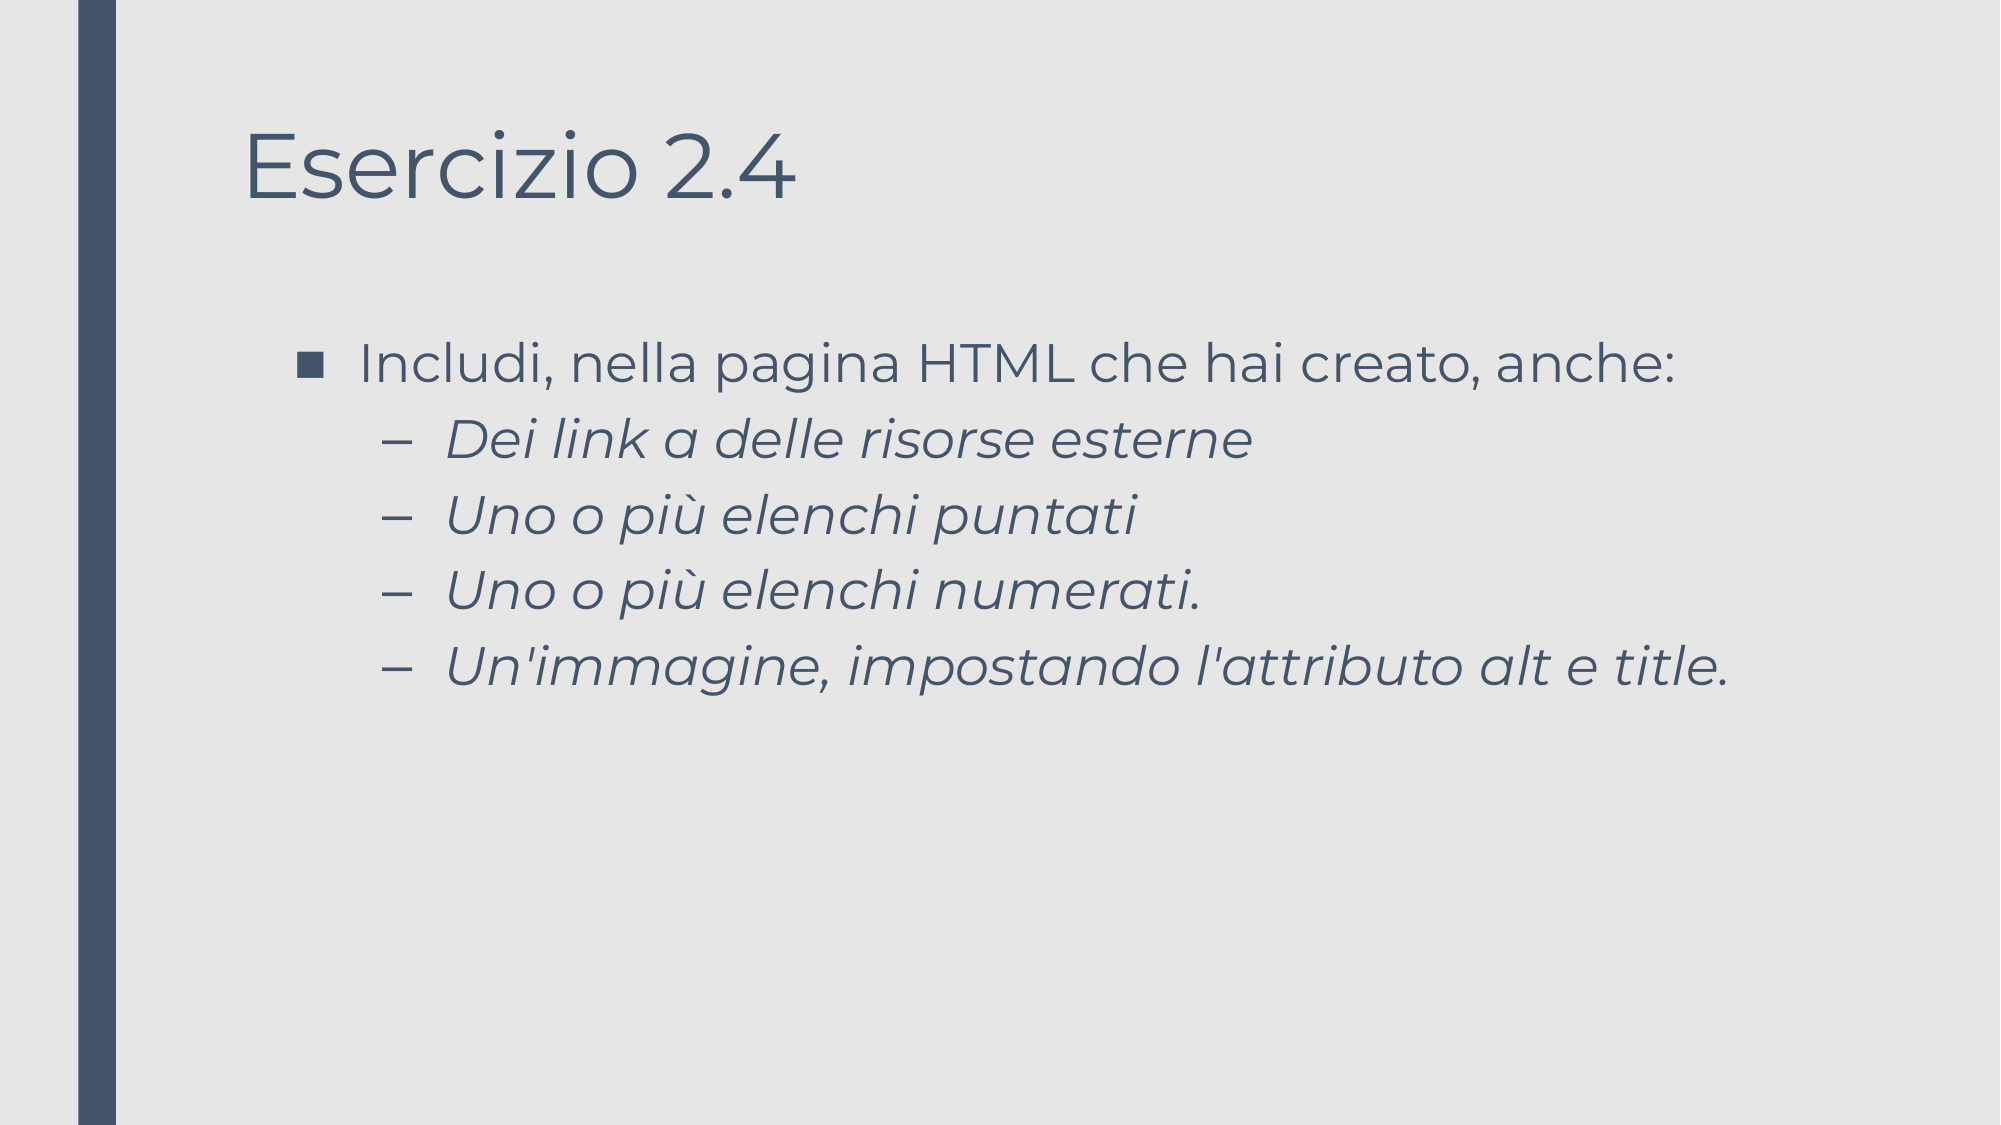

# Esercizio 2.4
Includi, nella pagina HTML che hai creato, anche:
Dei link a delle risorse esterne
Uno o più elenchi puntati
Uno o più elenchi numerati.
Un'immagine, impostando l'attributo alt e title.